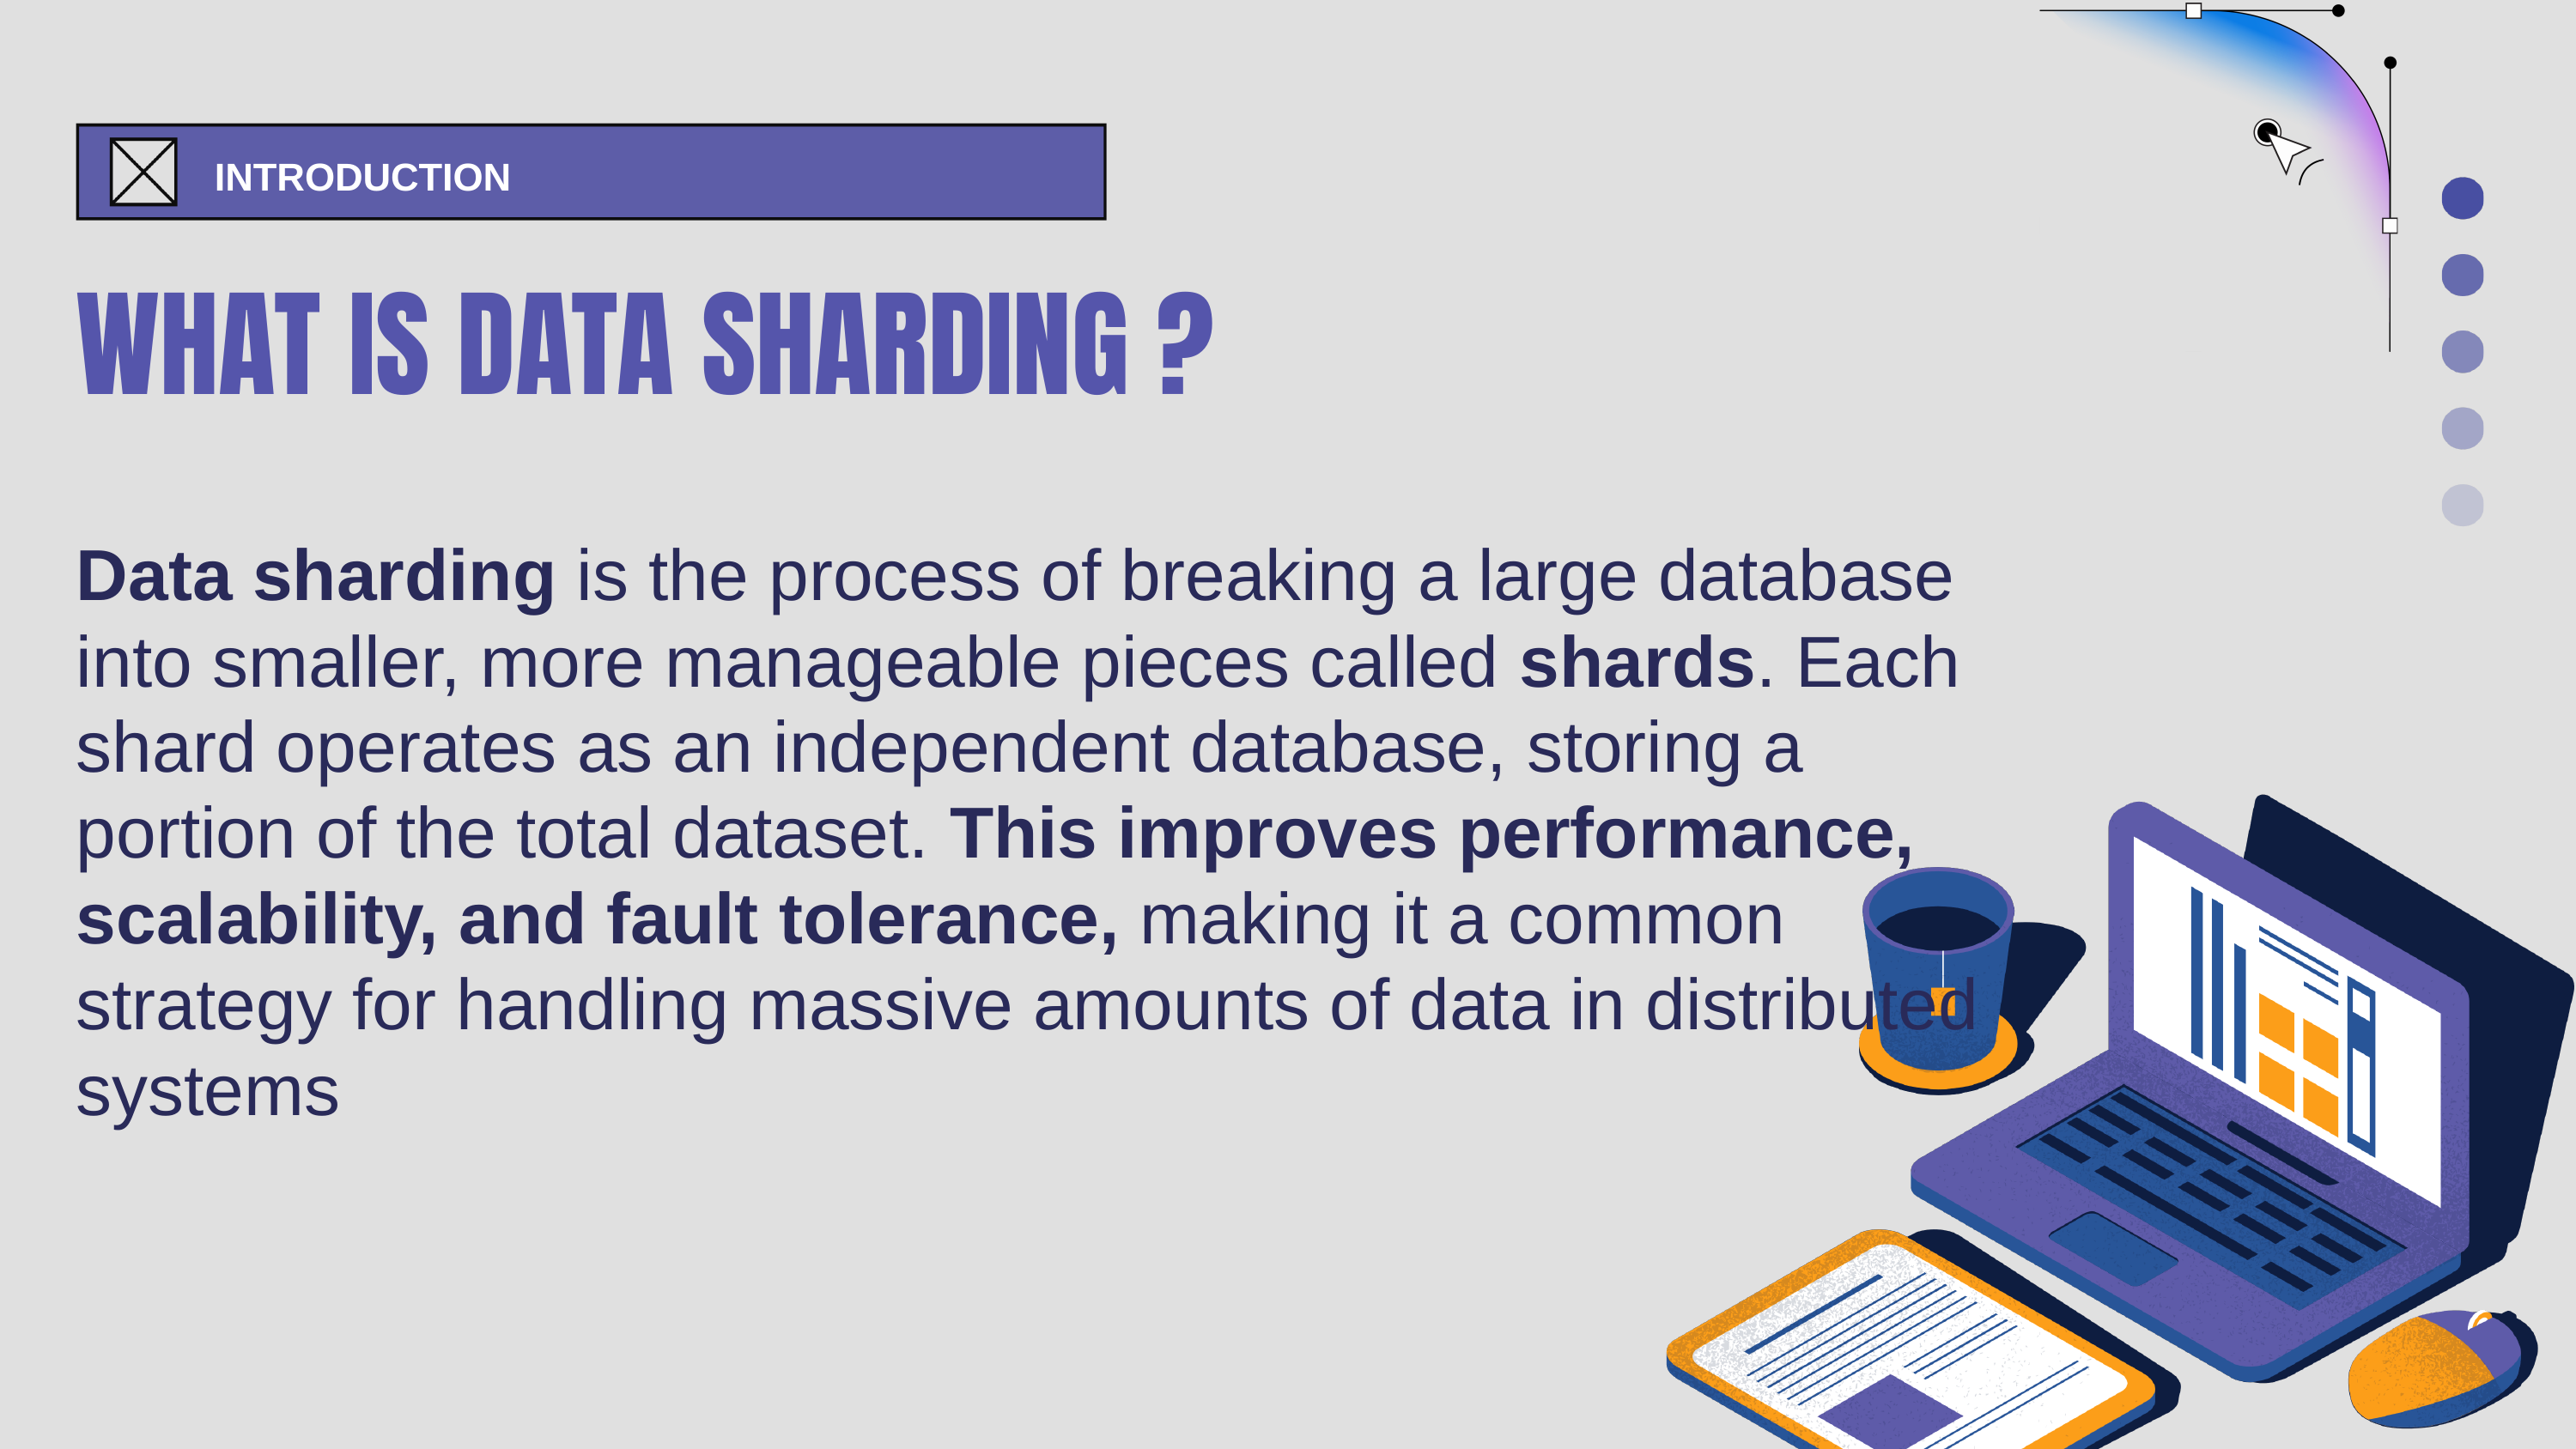

INTRODUCTION

WHAT IS DATA SHARDING ?
Data sharding is the process of breaking a large database into smaller, more manageable pieces called shards. Each shard operates as an independent database, storing a portion of the total dataset. This improves performance, scalability, and fault tolerance, making it a common strategy for handling massive amounts of data in distributed systems